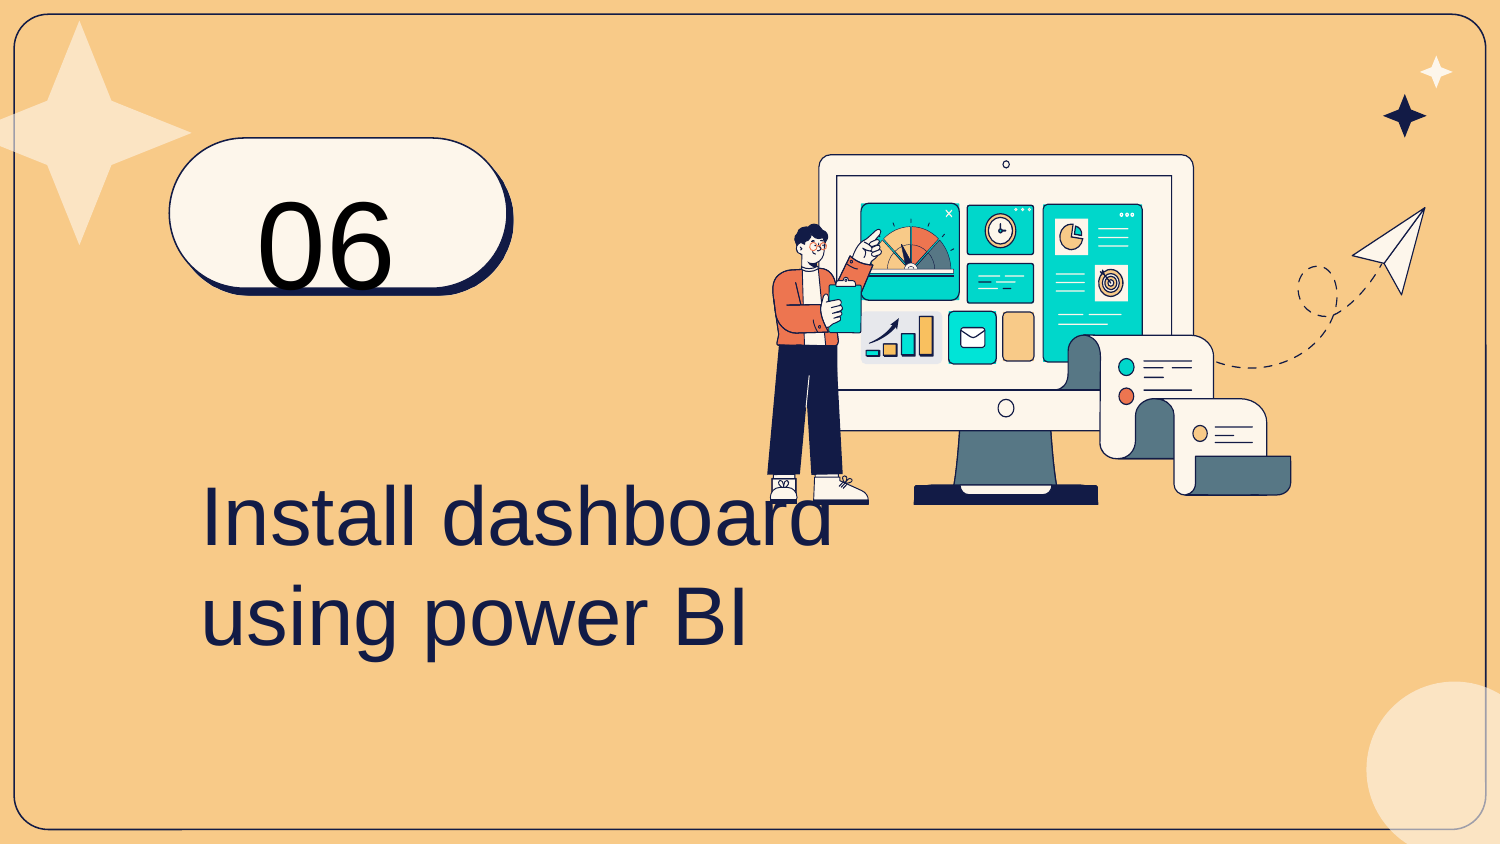

06
# Install dashboard using power BI